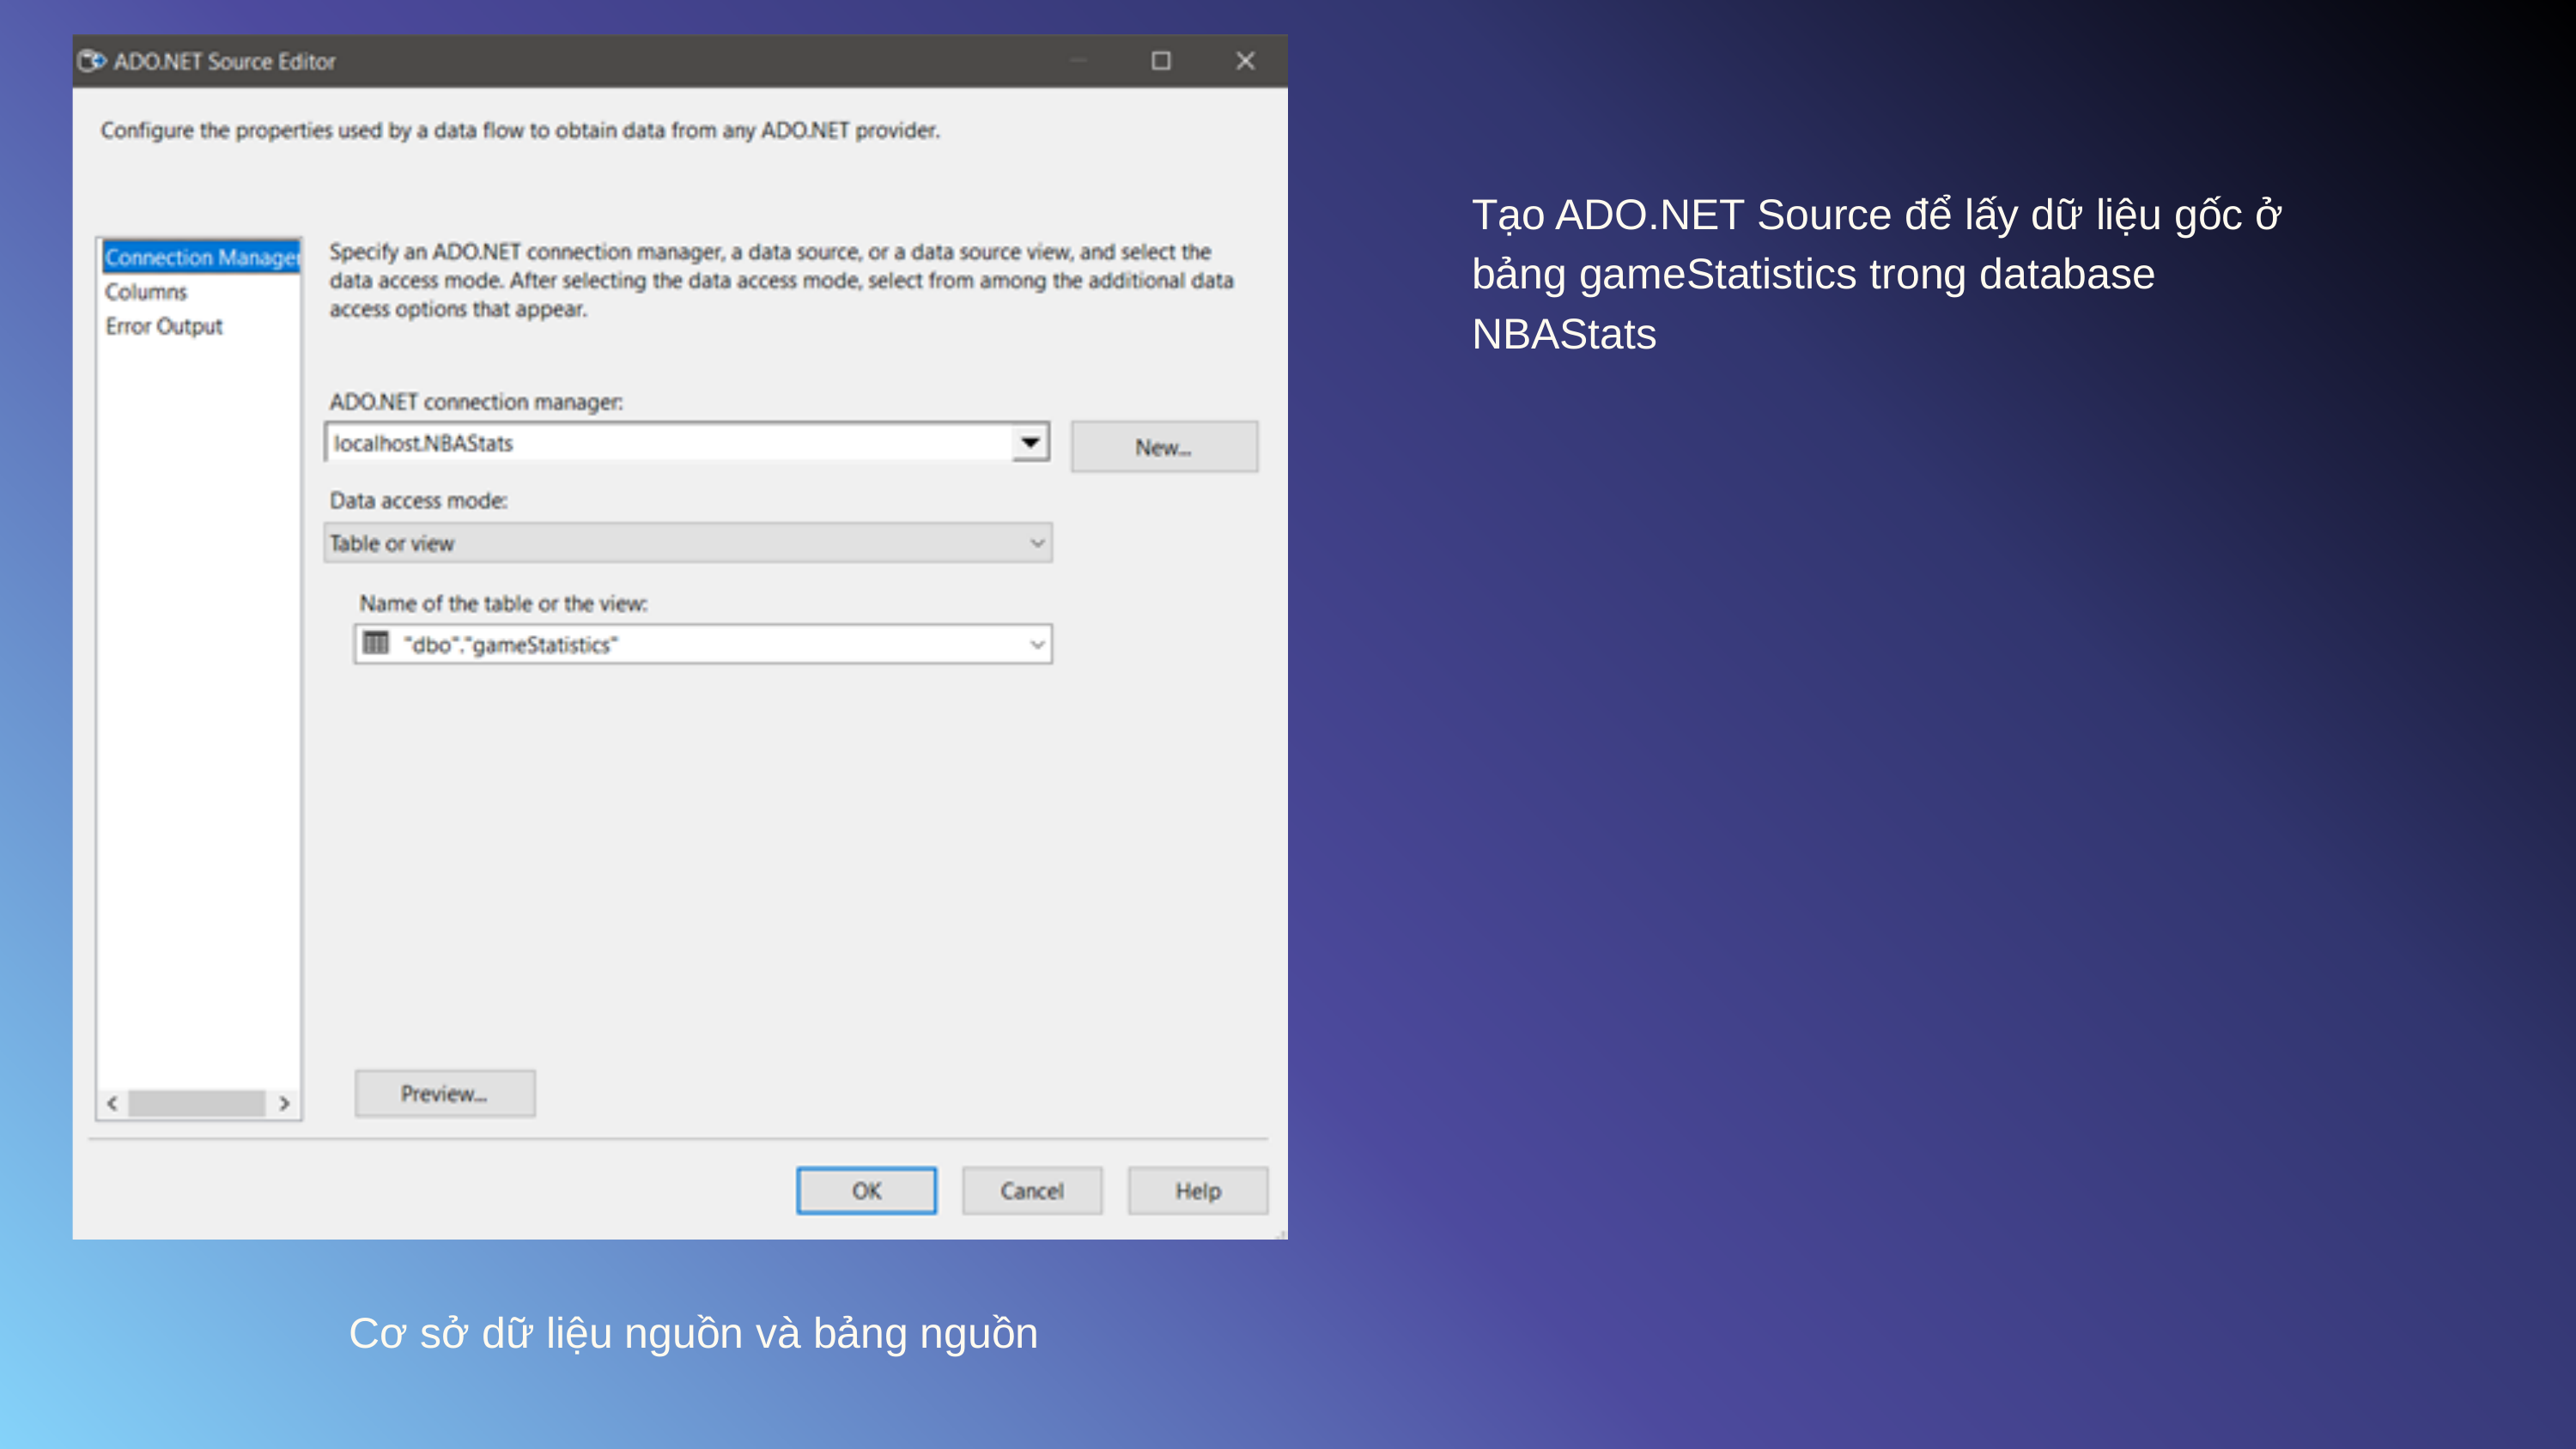

Tạo ADO.NET Source để lấy dữ liệu gốc ở bảng gameStatistics trong database NBAStats
Cơ sở dữ liệu nguồn và bảng nguồn